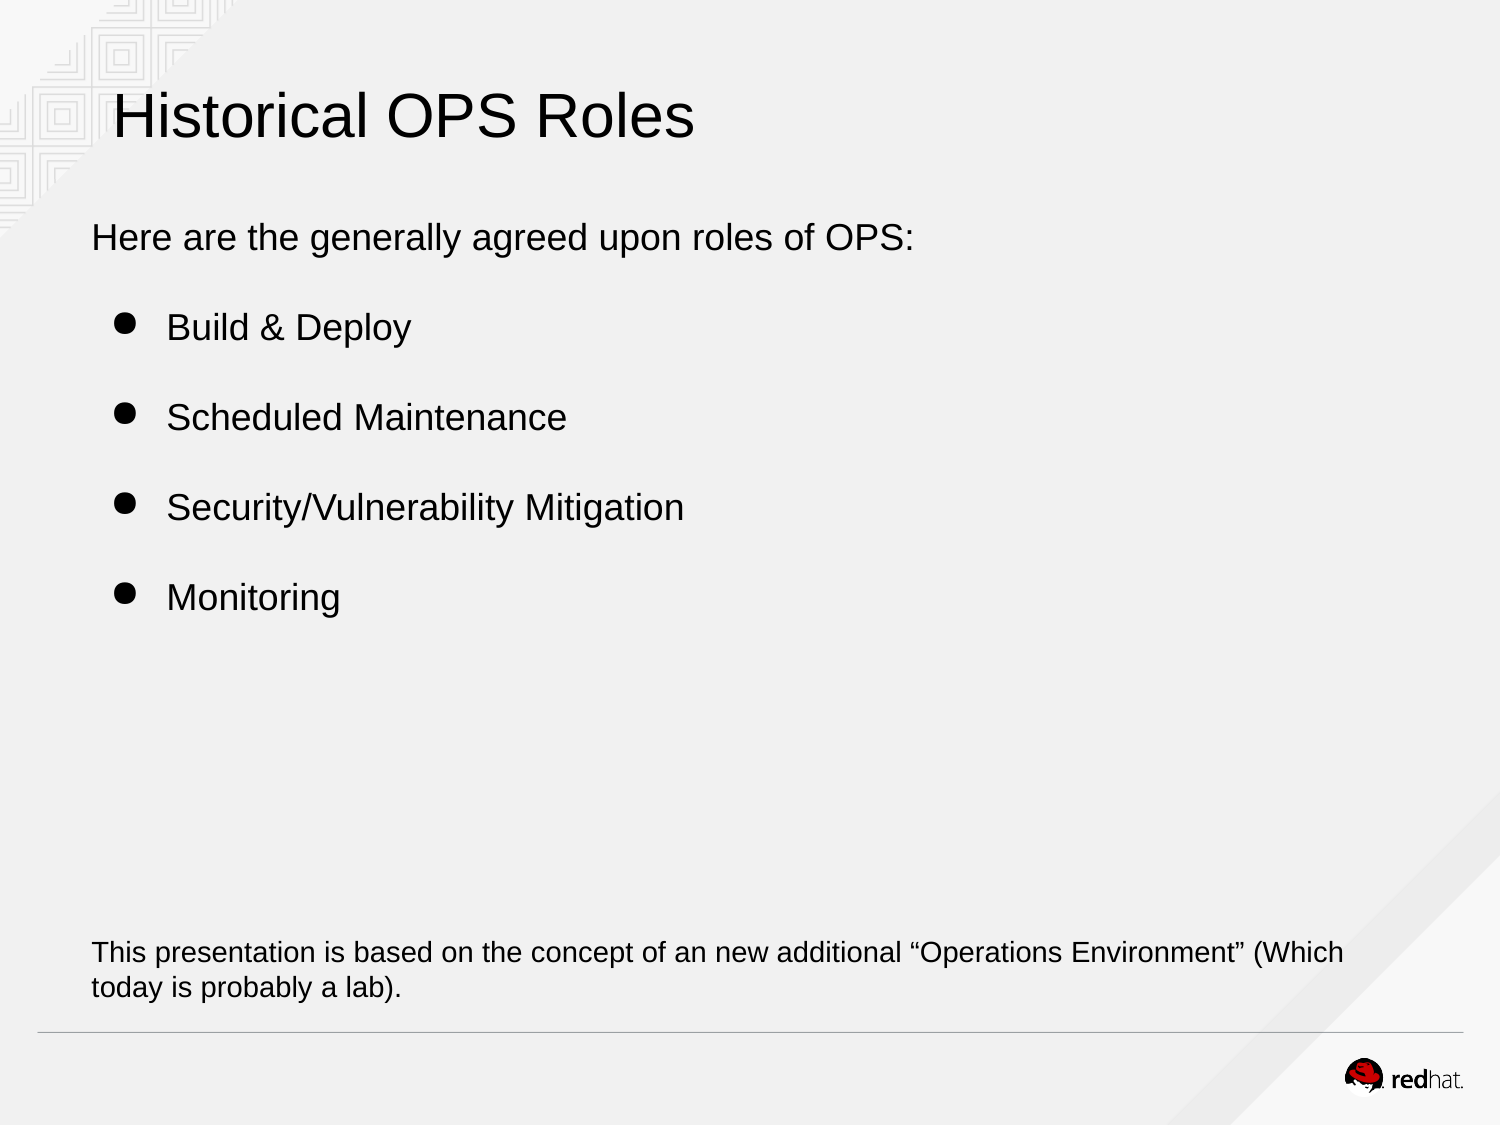

Historical OPS Roles
Here are the generally agreed upon roles of OPS:

Build & Deploy

Scheduled Maintenance

Security/Vulnerability Mitigation

Monitoring

This presentation is based on the concept of an new additional “Operations Environment” (Which today is probably a lab).